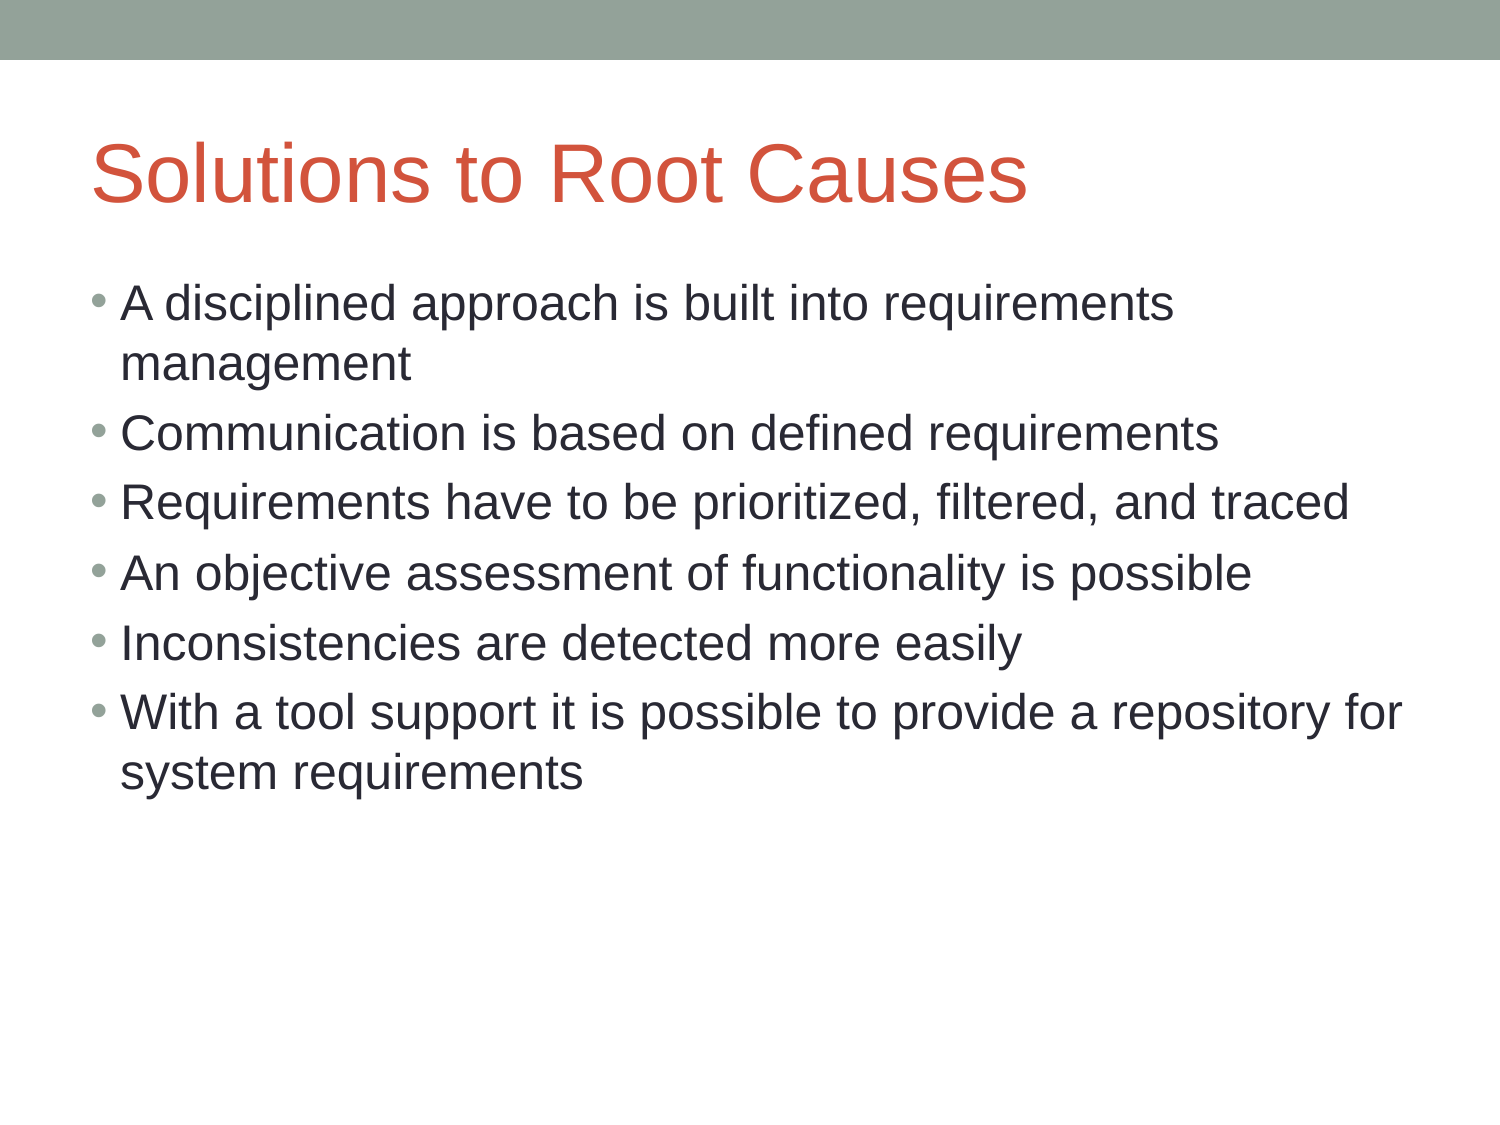

# Solutions to Root Causes
A disciplined approach is built into requirements management
Communication is based on defined requirements
Requirements have to be prioritized, filtered, and traced
An objective assessment of functionality is possible
Inconsistencies are detected more easily
With a tool support it is possible to provide a repository for system requirements